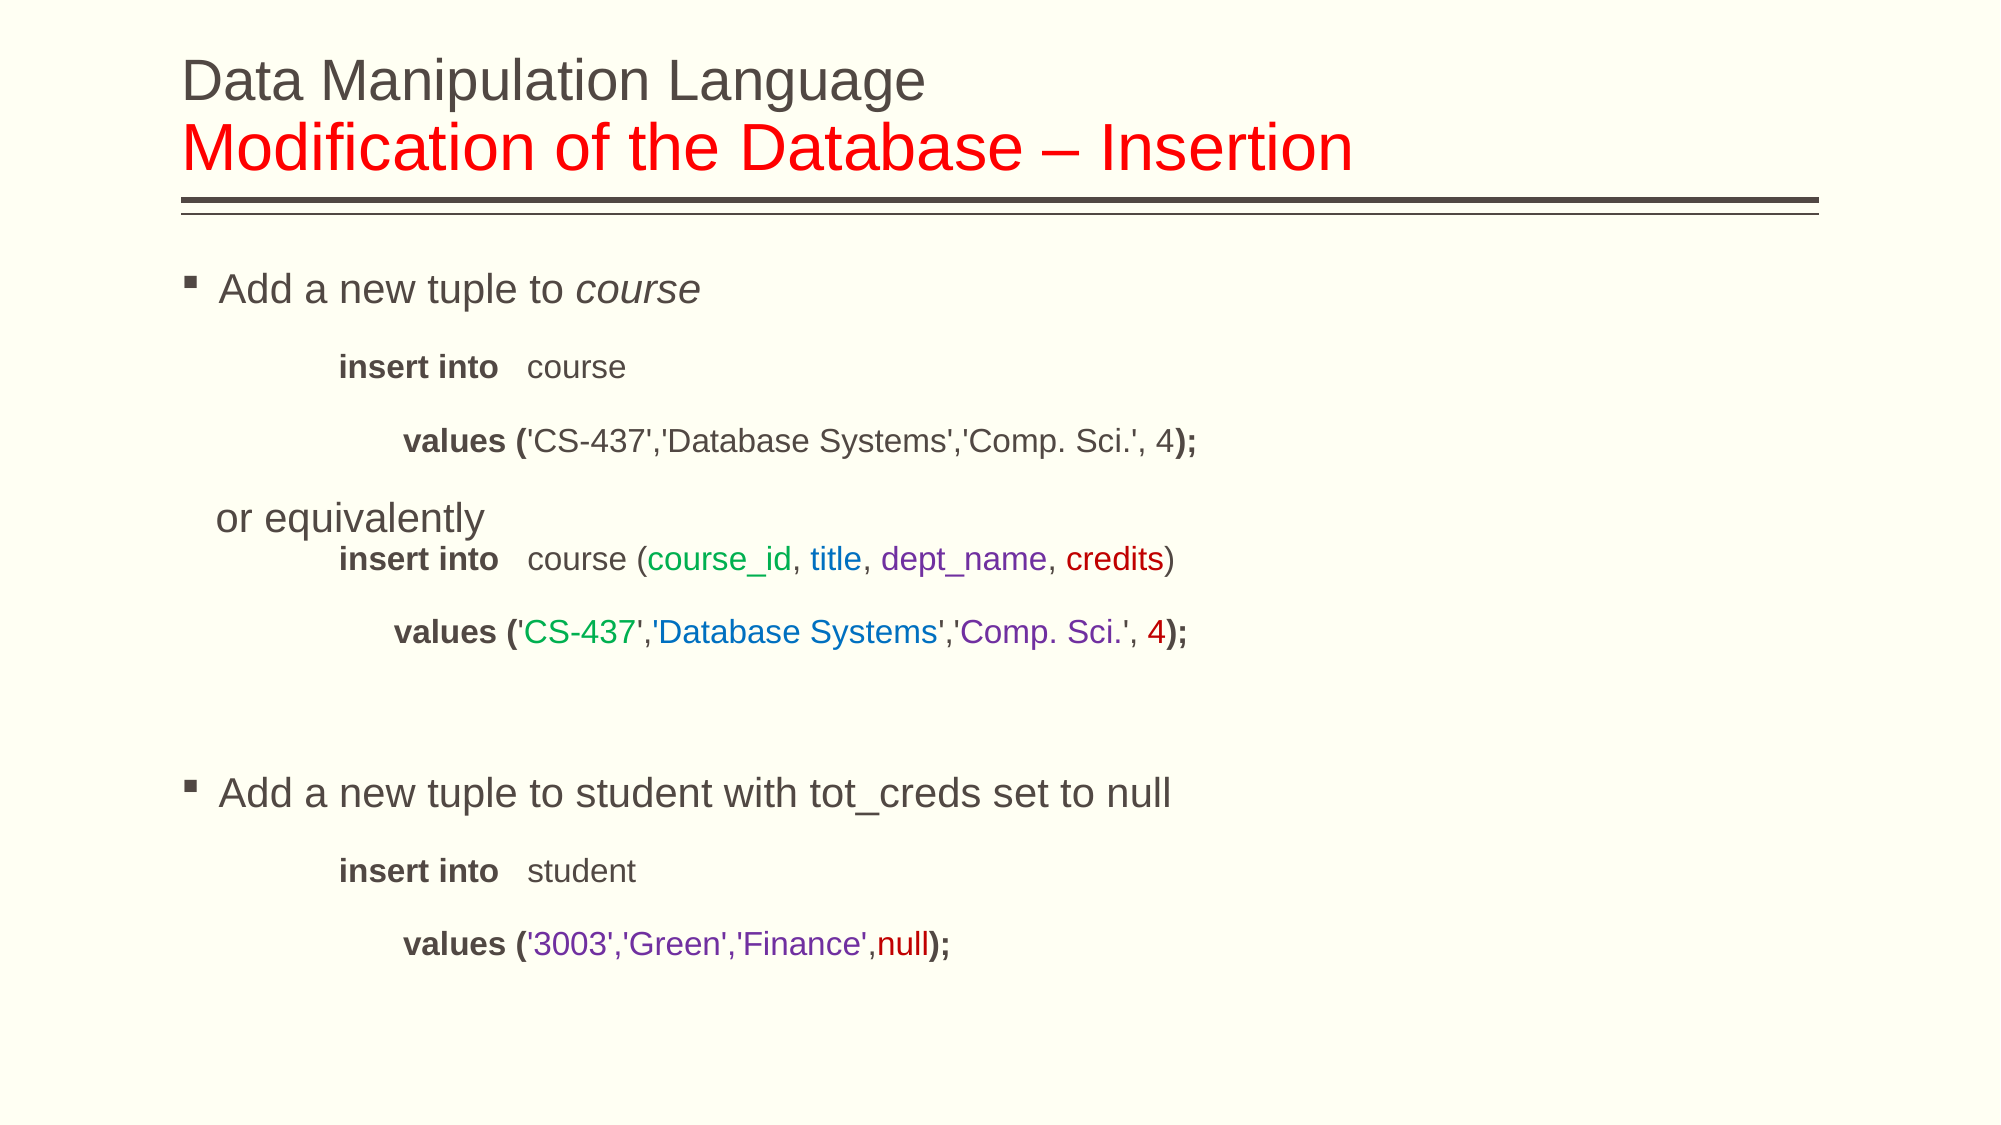

# Data Manipulation Language Modification of the Database – Insertion
Add a new tuple to course
                 insert into   course
                        values ('CS-437','Database Systems','Comp. Sci.', 4);
   or equivalently
             insert into   course (course_id, title, dept_name, credits)
                       values ('CS-437','Database Systems','Comp. Sci.', 4);

Add a new tuple to student with tot_creds set to null
	             insert into   student
                        values ('3003','Green','Finance',null);